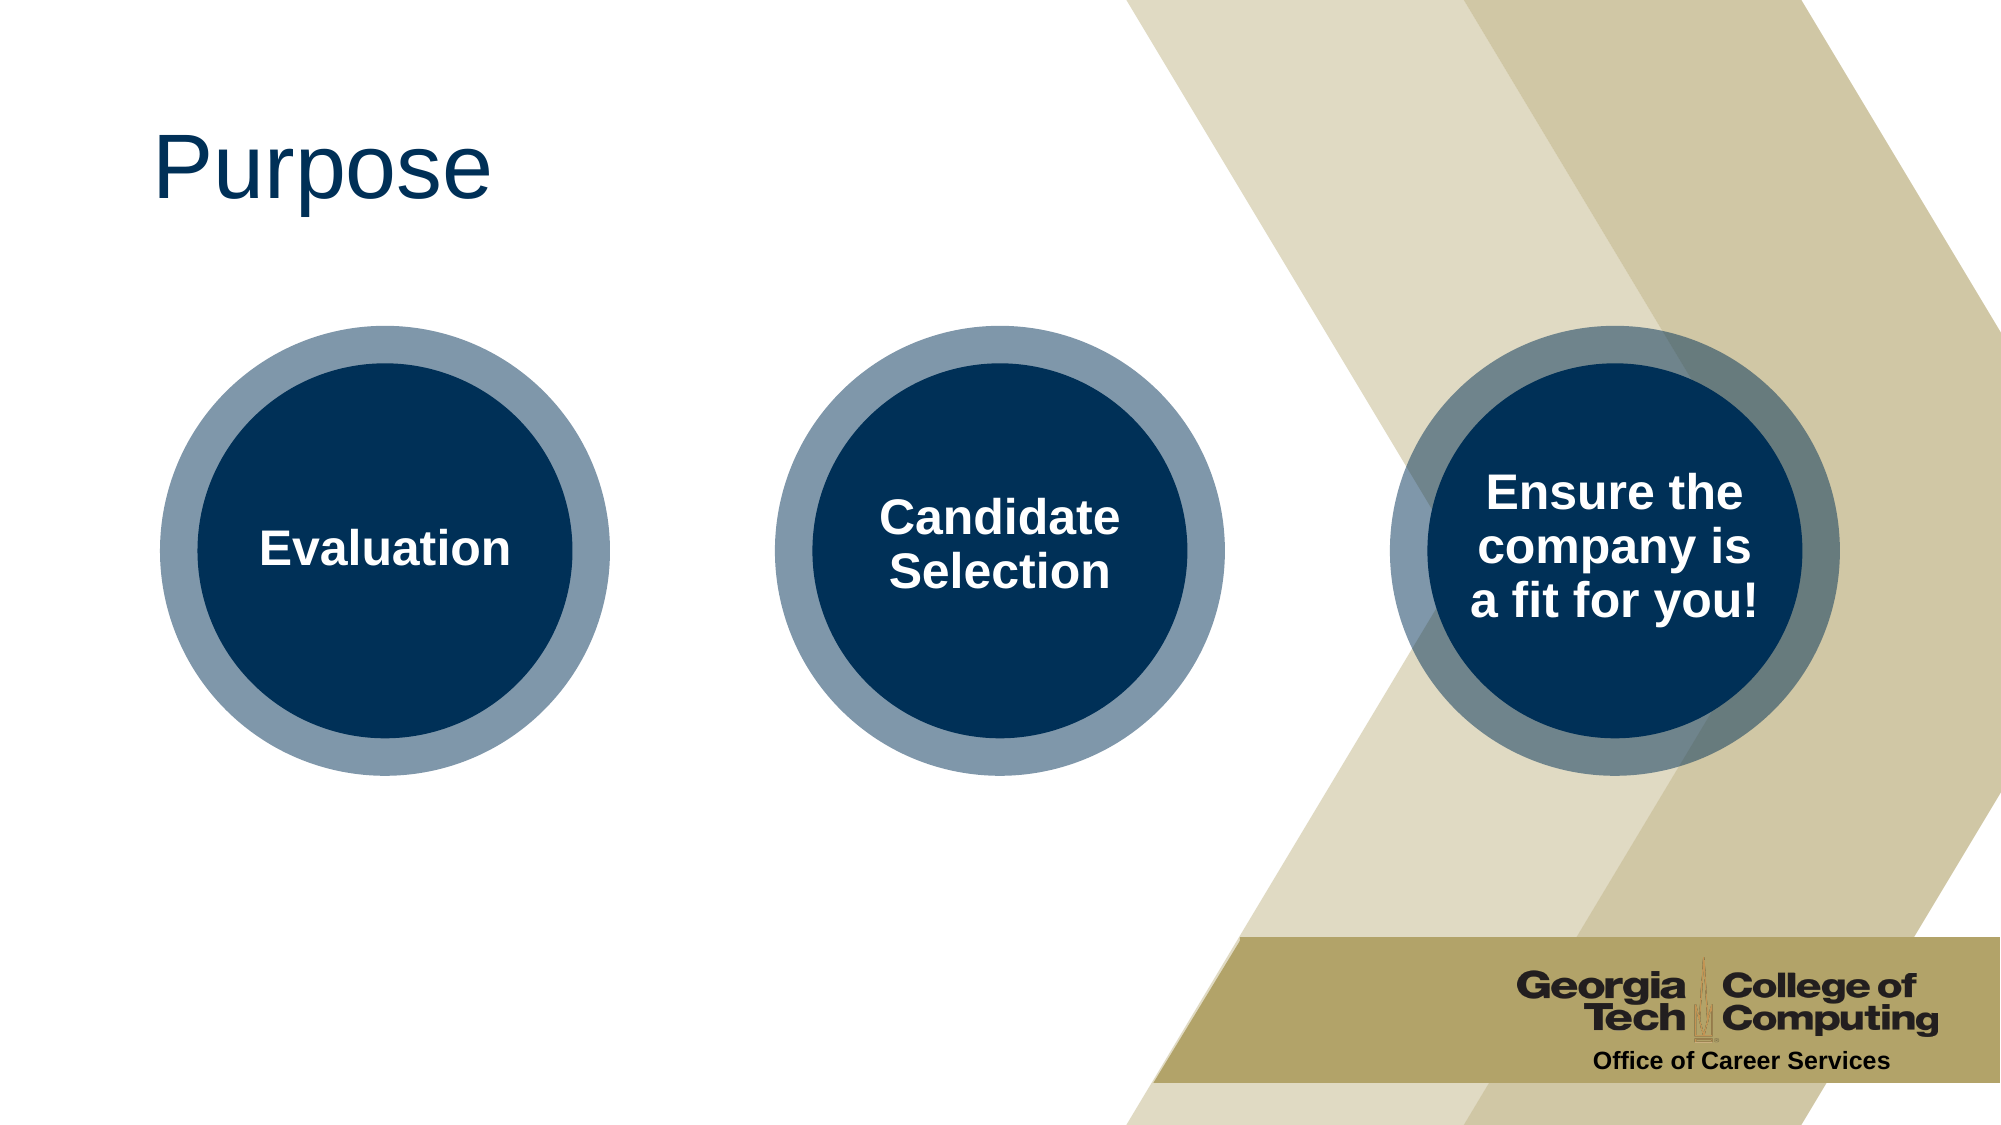

# Purpose
Ensure the company is a fit for you!
Candidate Selection
Evaluation